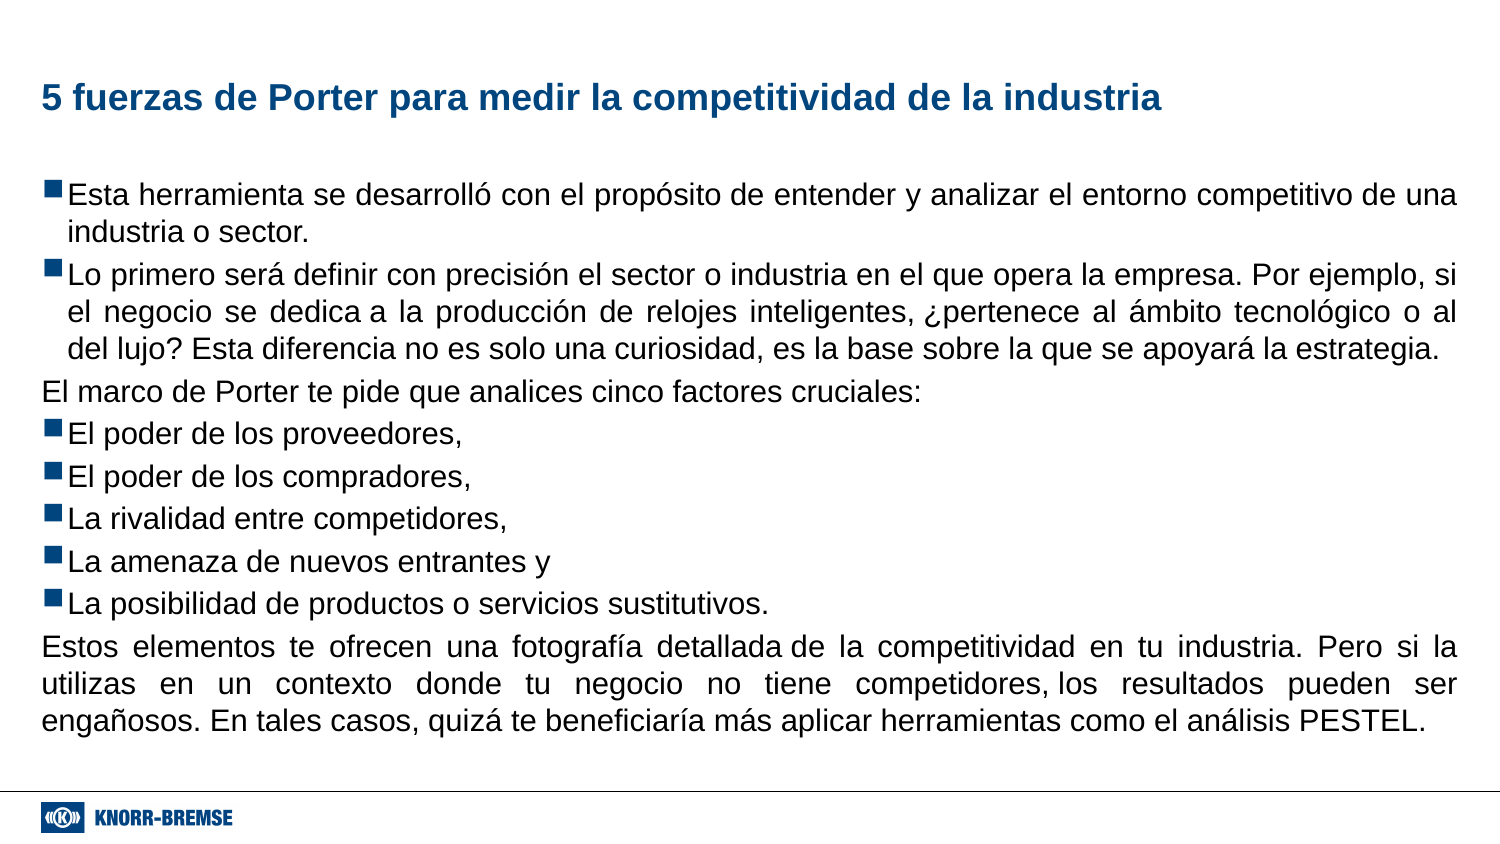

# 5 fuerzas de Porter para medir la competitividad de la industria
Esta herramienta se desarrolló con el propósito de entender y analizar el entorno competitivo de una industria o sector.
Lo primero será definir con precisión el sector o industria en el que opera la empresa. Por ejemplo, si el negocio se dedica a la producción de relojes inteligentes, ¿pertenece al ámbito tecnológico o al del lujo? Esta diferencia no es solo una curiosidad, es la base sobre la que se apoyará la estrategia.
El marco de Porter te pide que analices cinco factores cruciales:
El poder de los proveedores,
El poder de los compradores,
La rivalidad entre competidores,
La amenaza de nuevos entrantes y
La posibilidad de productos o servicios sustitutivos.
Estos elementos te ofrecen una fotografía detallada de la competitividad en tu industria. Pero si la utilizas en un contexto donde tu negocio no tiene competidores, los resultados pueden ser engañosos. En tales casos, quizá te beneficiaría más aplicar herramientas como el análisis PESTEL.